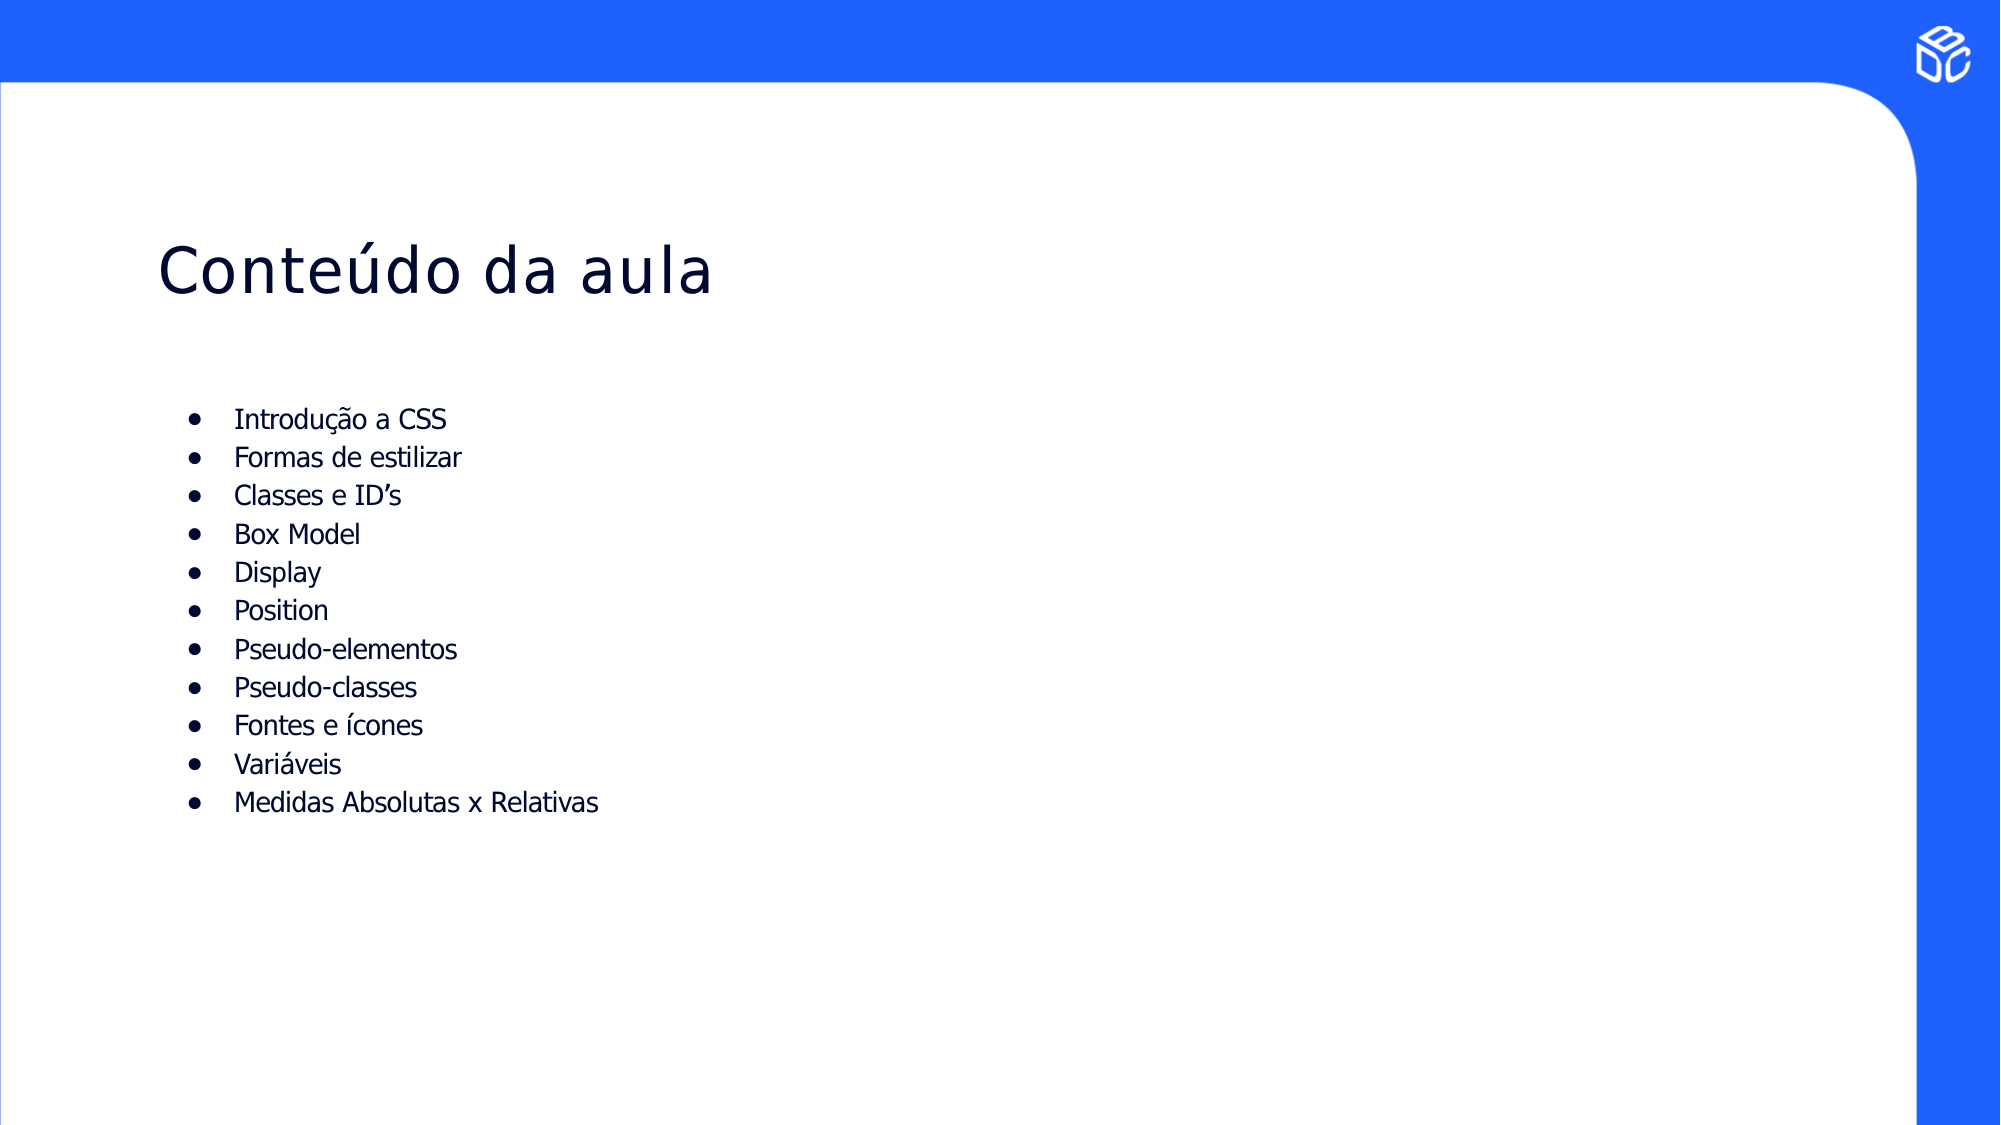

# Conteúdo da aula
Introdução a CSS
Formas de estilizar
Classes e ID’s
Box Model
Display
Position
Pseudo-elementos
Pseudo-classes
Fontes e ícones
Variáveis
Medidas Absolutas x Relativas